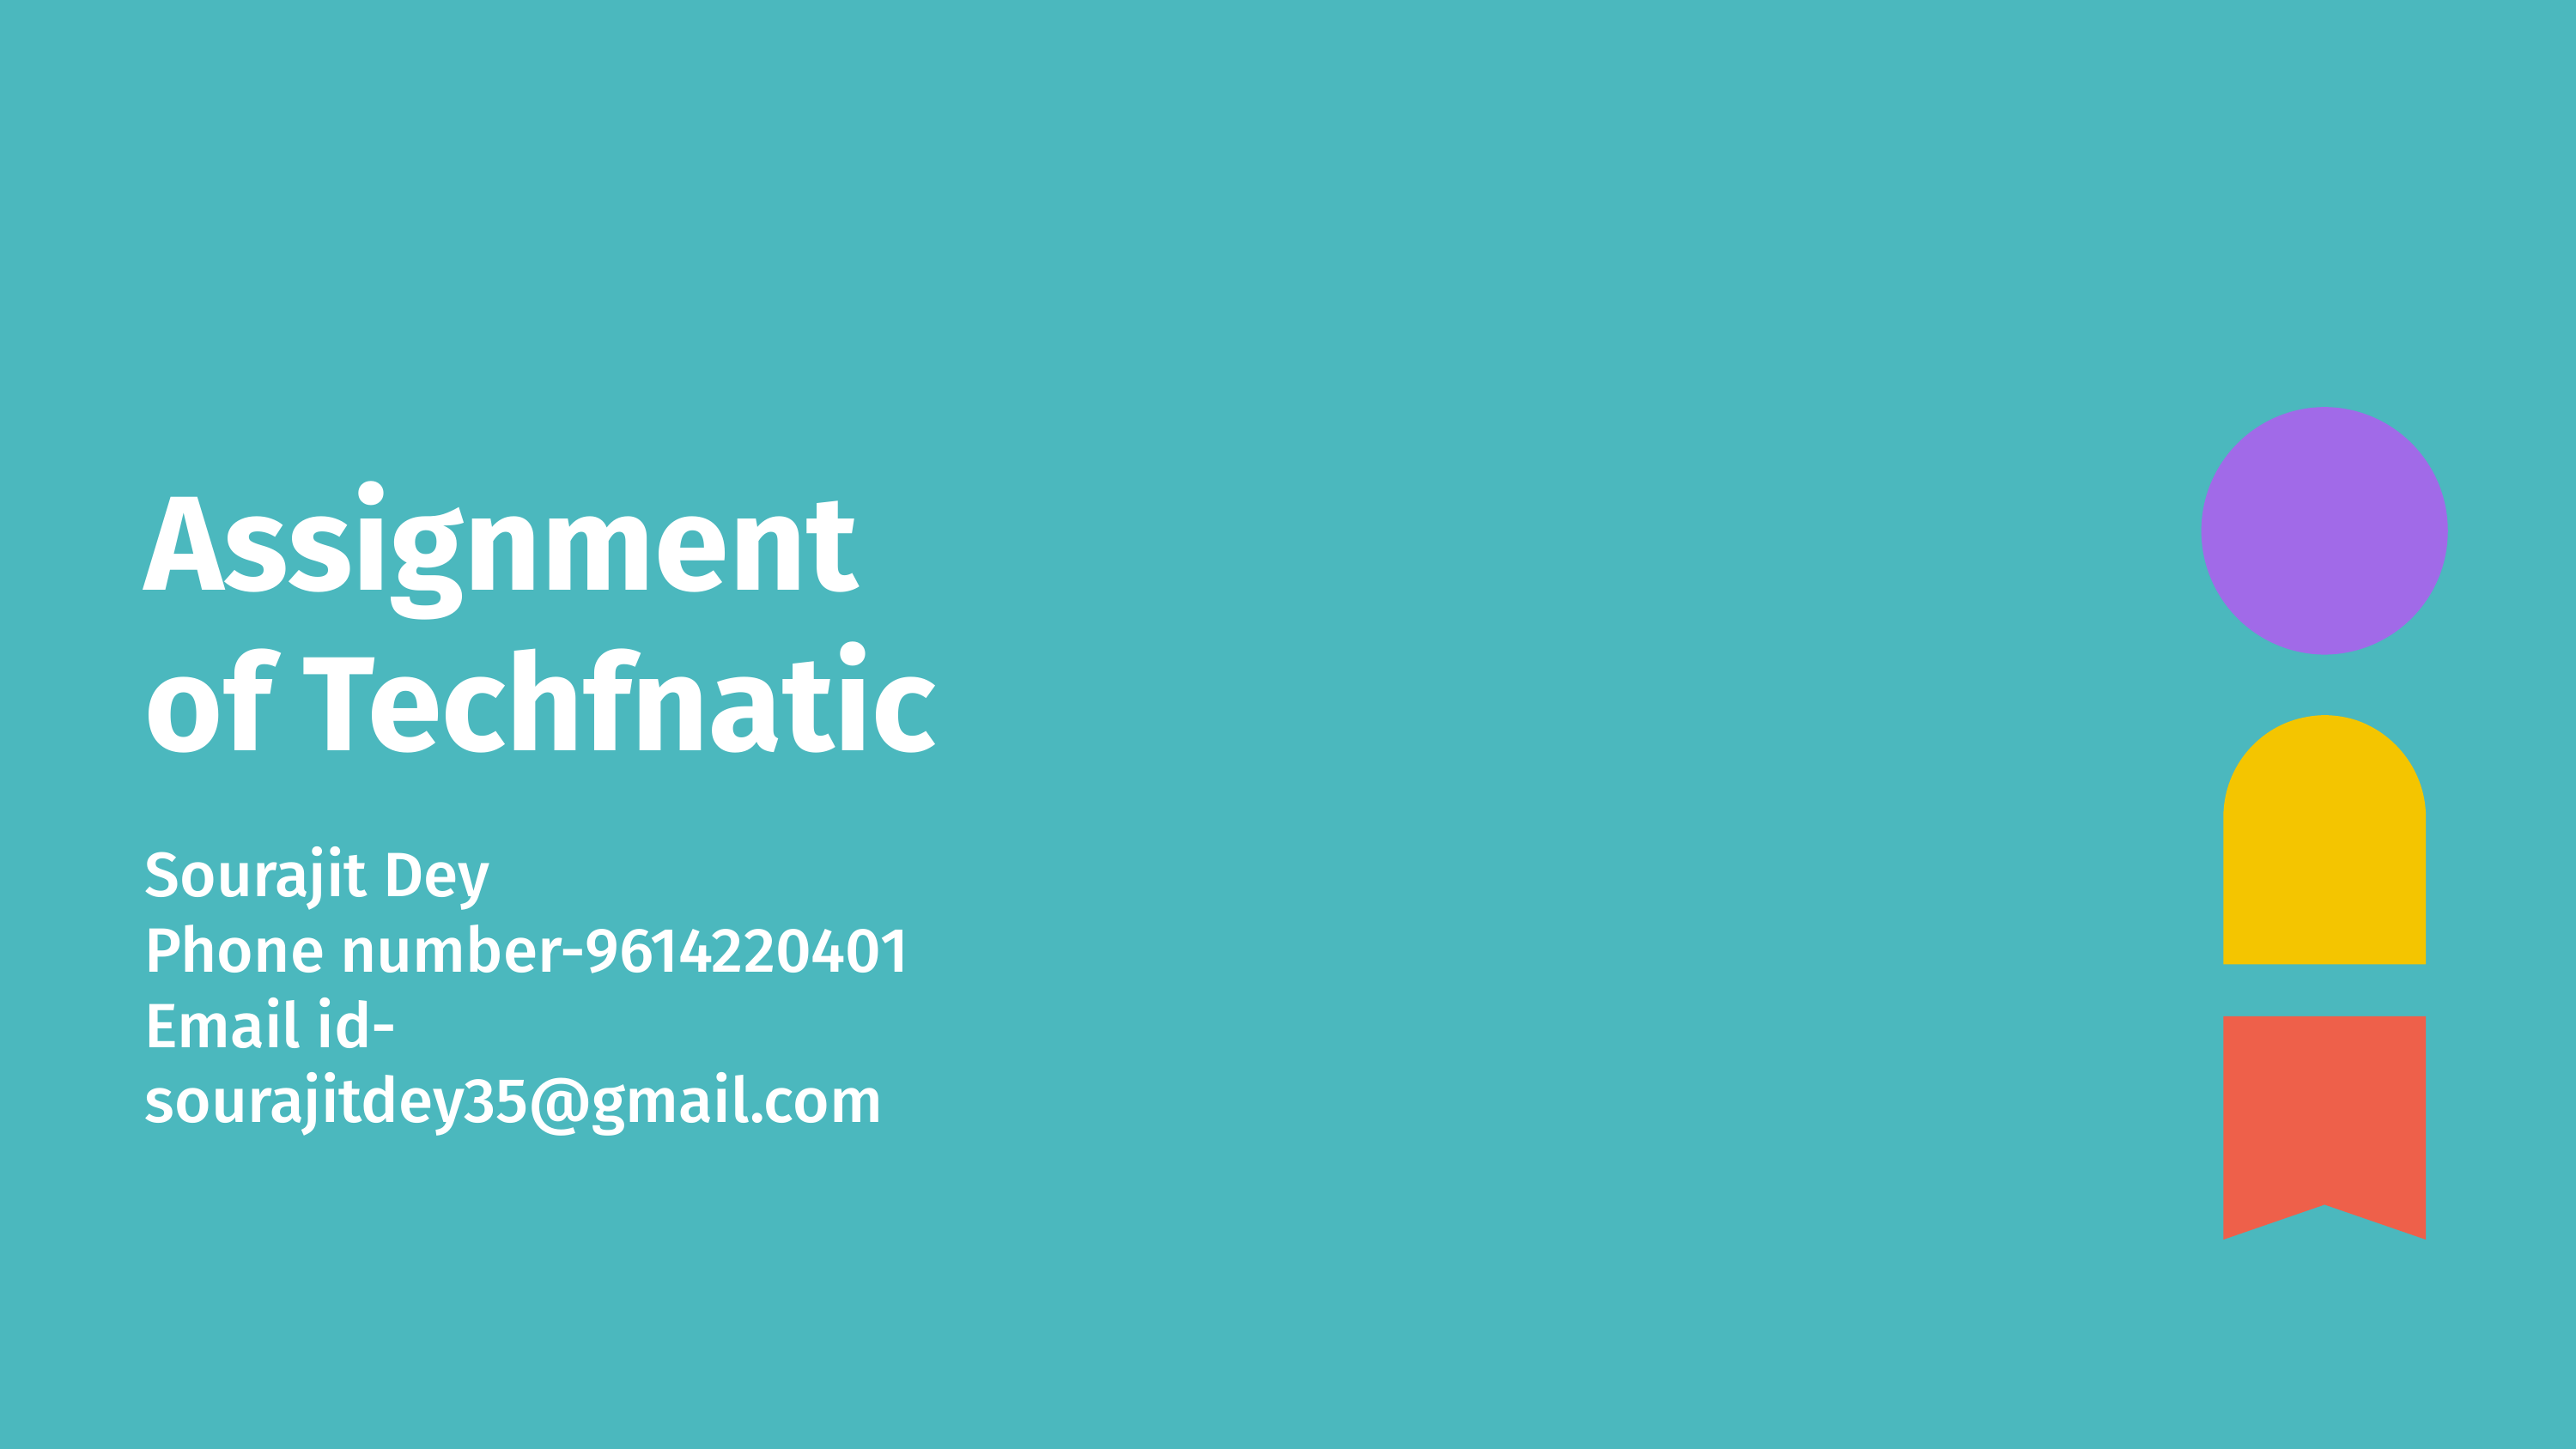

Assignment of Techfnatic

Sourajit Dey
Phone number-9614220401
Email id-sourajitdey35@gmail.com